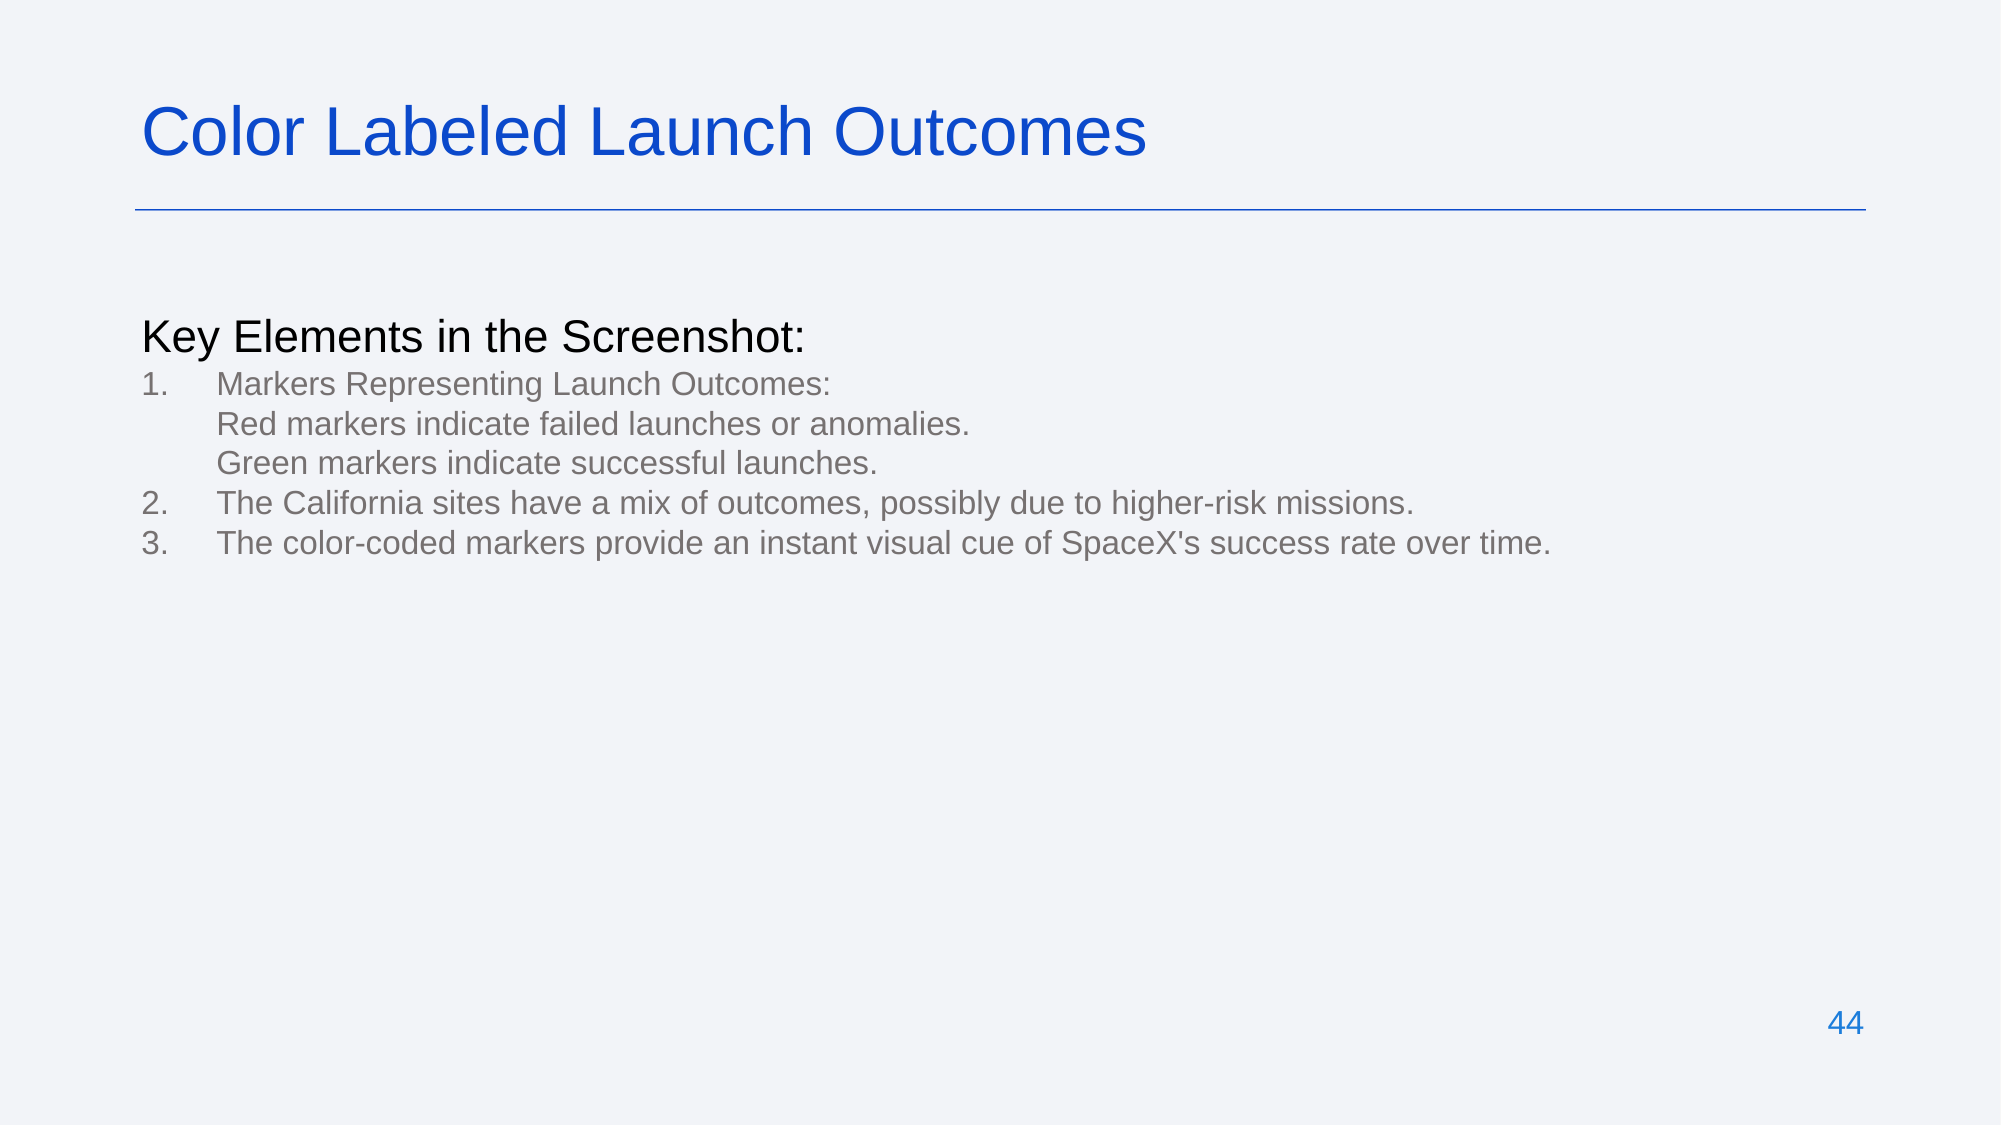

Color Labeled Launch Outcomes
Key Elements in the Screenshot:
Markers Representing Launch Outcomes:
Red markers indicate failed launches or anomalies.
Green markers indicate successful launches.
The California sites have a mix of outcomes, possibly due to higher-risk missions.
The color-coded markers provide an instant visual cue of SpaceX's success rate over time.
44